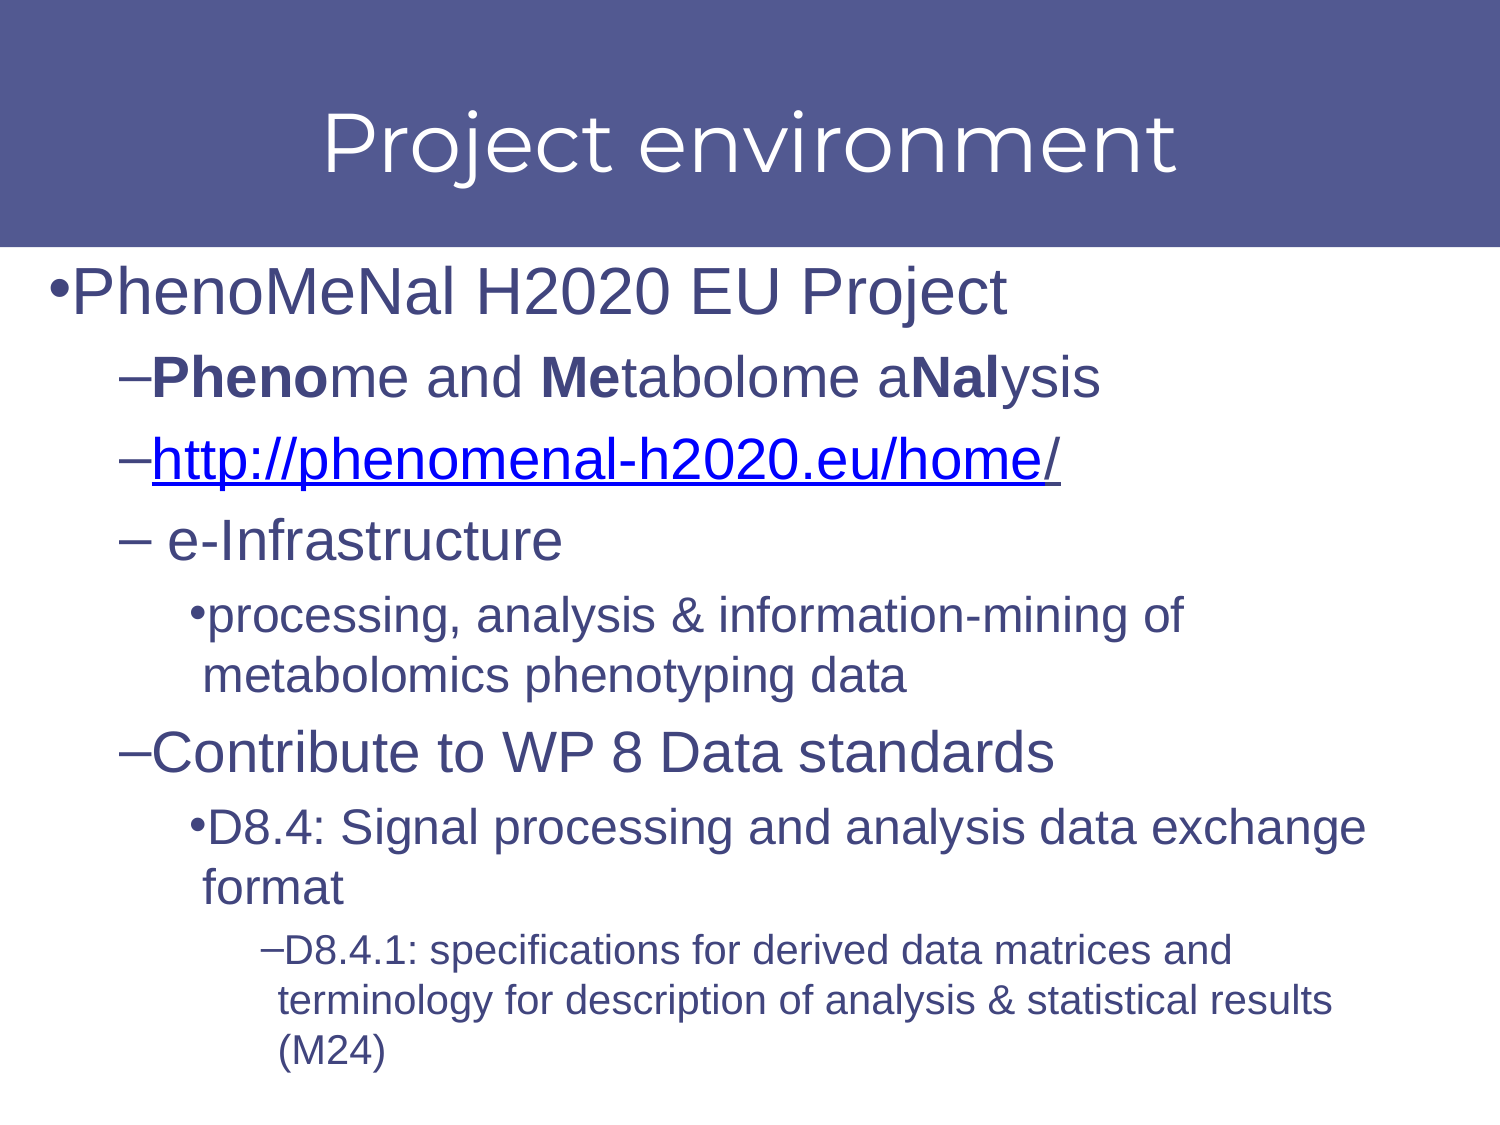

# Project environment
PhenoMeNal H2020 EU Project
Phenome and Metabolome aNalysis
http://phenomenal-h2020.eu/home/
 e-Infrastructure
processing, analysis & information-mining of metabolomics phenotyping data
Contribute to WP 8 Data standards
D8.4: Signal processing and analysis data exchange format
D8.4.1: specifications for derived data matrices and terminology for description of analysis & statistical results (M24)